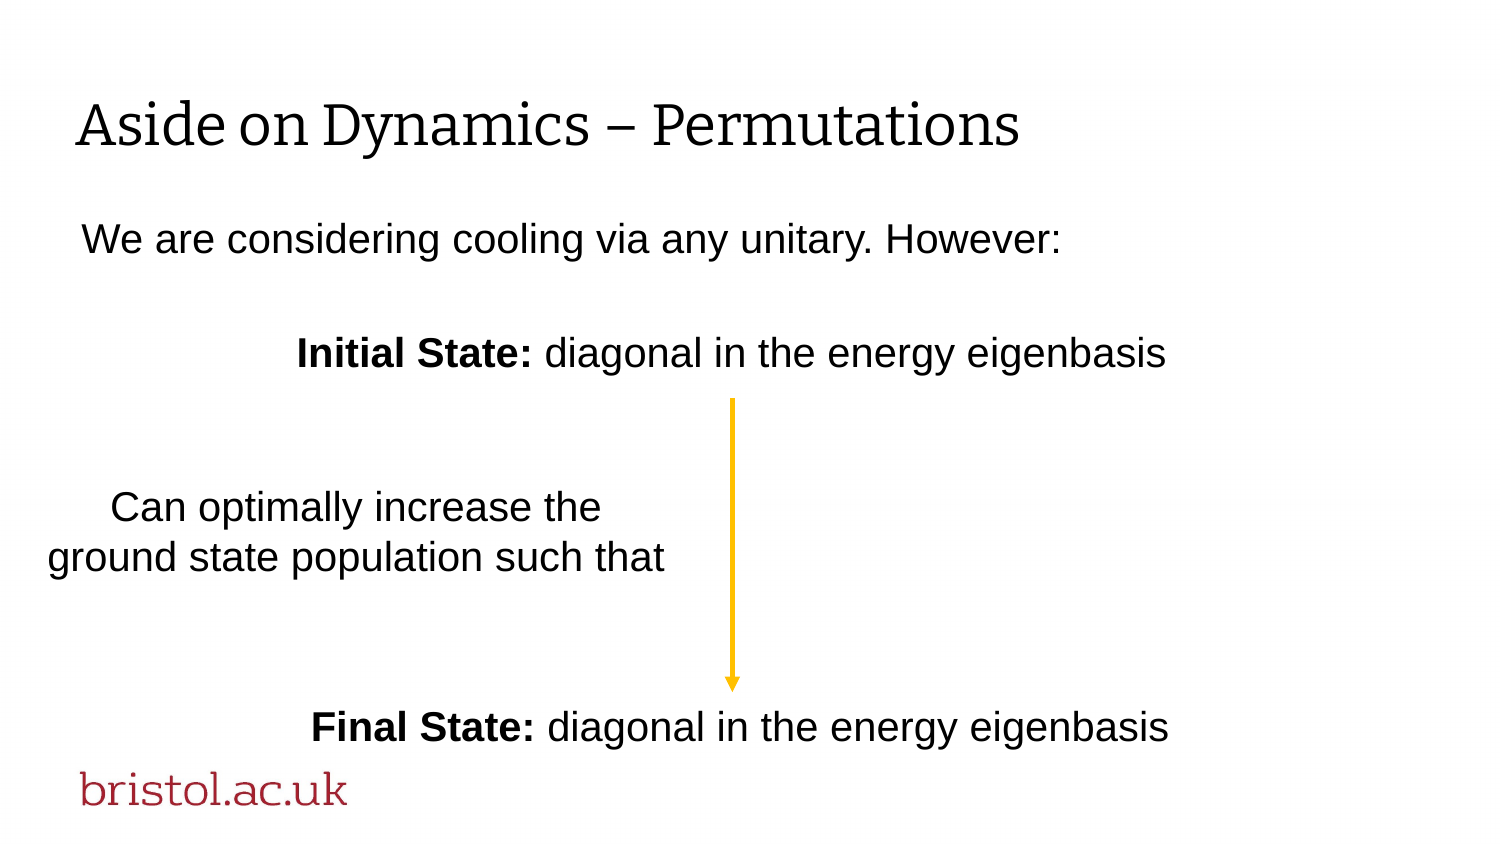

# Aside on Dynamics – Permutations
We are considering cooling via any unitary. However:
Initial State: diagonal in the energy eigenbasis

Can optimally increase the ground state population such that
Final State: diagonal in the energy eigenbasis